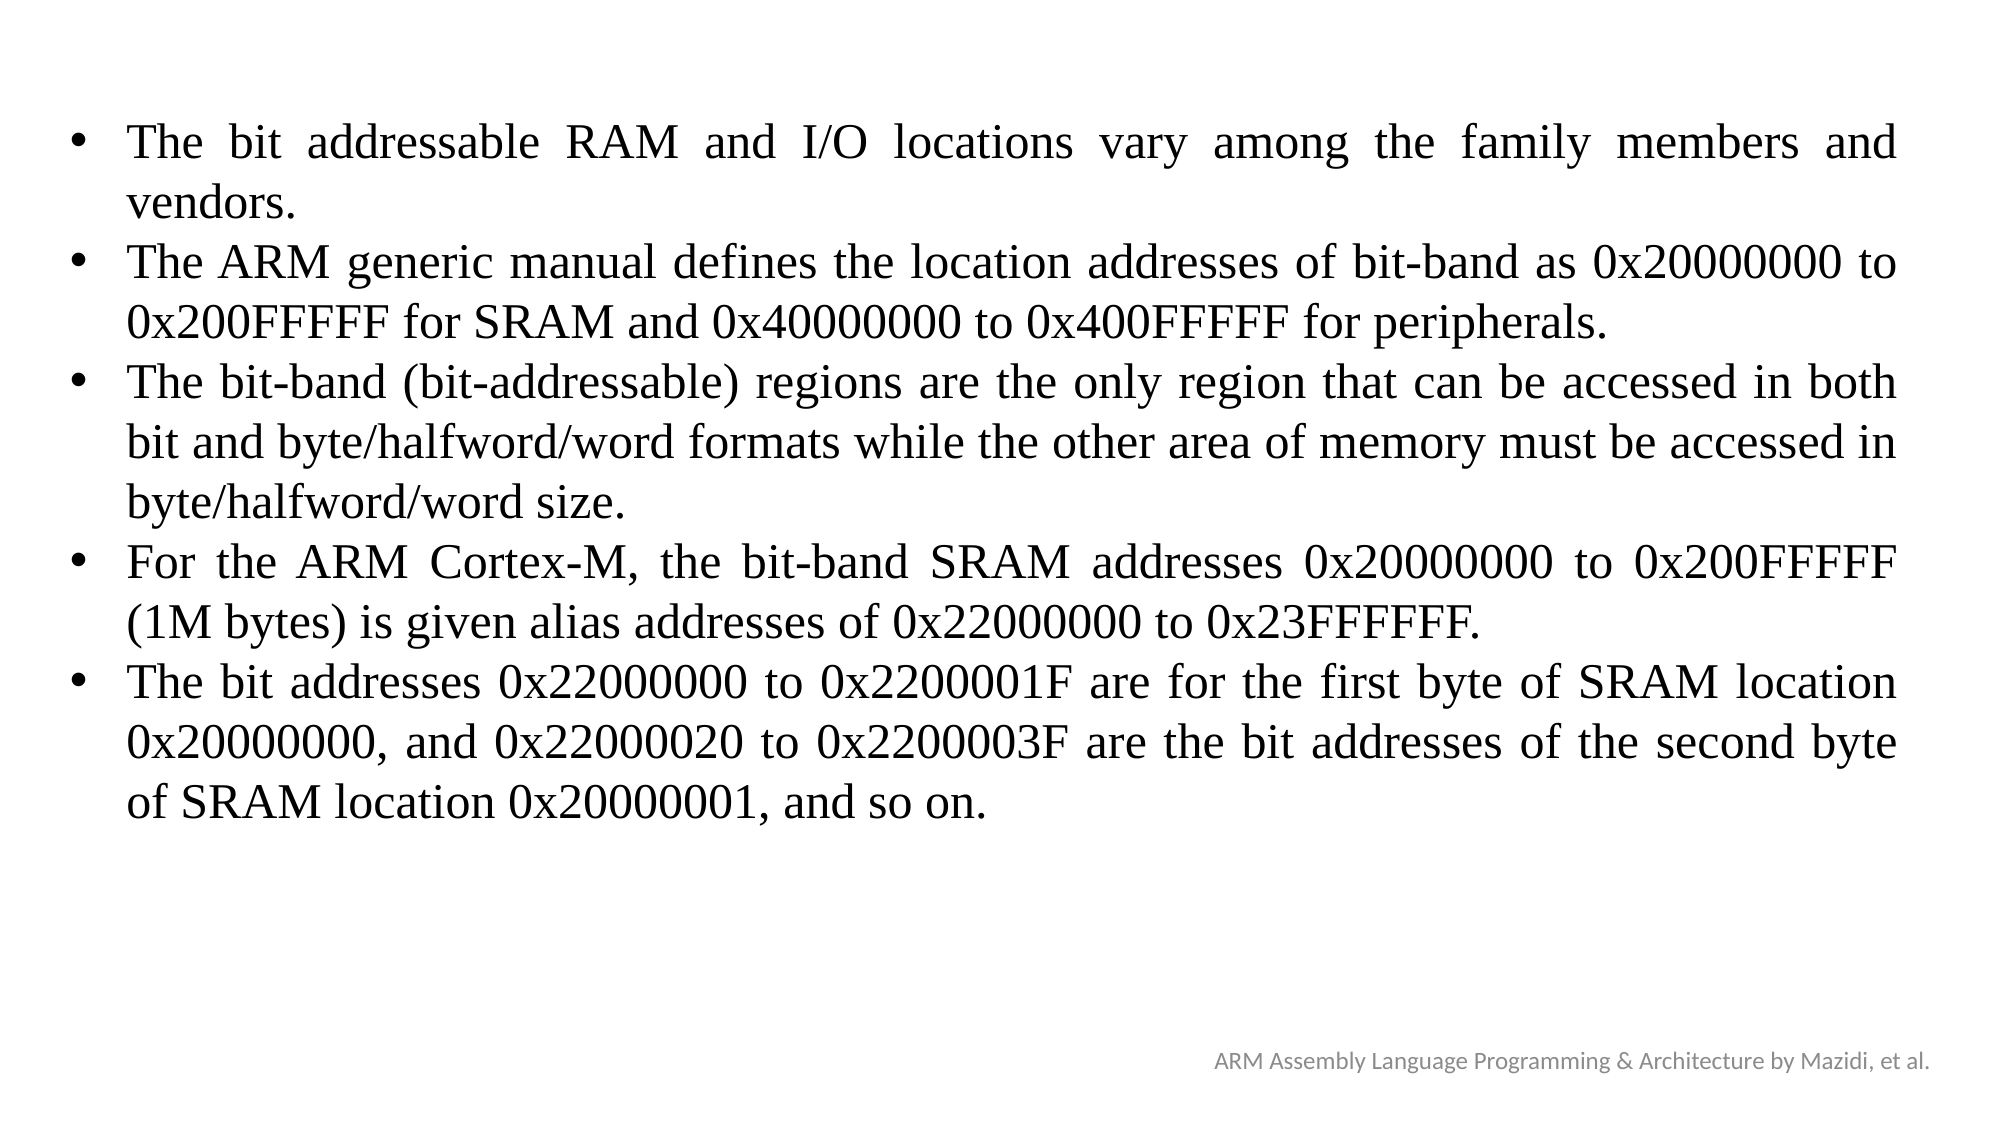

The bit addressable RAM and I/O locations vary among the family members and vendors.
The ARM generic manual defines the location addresses of bit-band as 0x20000000 to 0x200FFFFF for SRAM and 0x40000000 to 0x400FFFFF for peripherals.
The bit-band (bit-addressable) regions are the only region that can be accessed in both bit and byte/halfword/word formats while the other area of memory must be accessed in byte/halfword/word size.
For the ARM Cortex-M, the bit-band SRAM addresses 0x20000000 to 0x200FFFFF (1M bytes) is given alias addresses of 0x22000000 to 0x23FFFFFF.
The bit addresses 0x22000000 to 0x2200001F are for the first byte of SRAM location 0x20000000, and 0x22000020 to 0x2200003F are the bit addresses of the second byte of SRAM location 0x20000001, and so on.
ARM Assembly Language Programming & Architecture by Mazidi, et al.